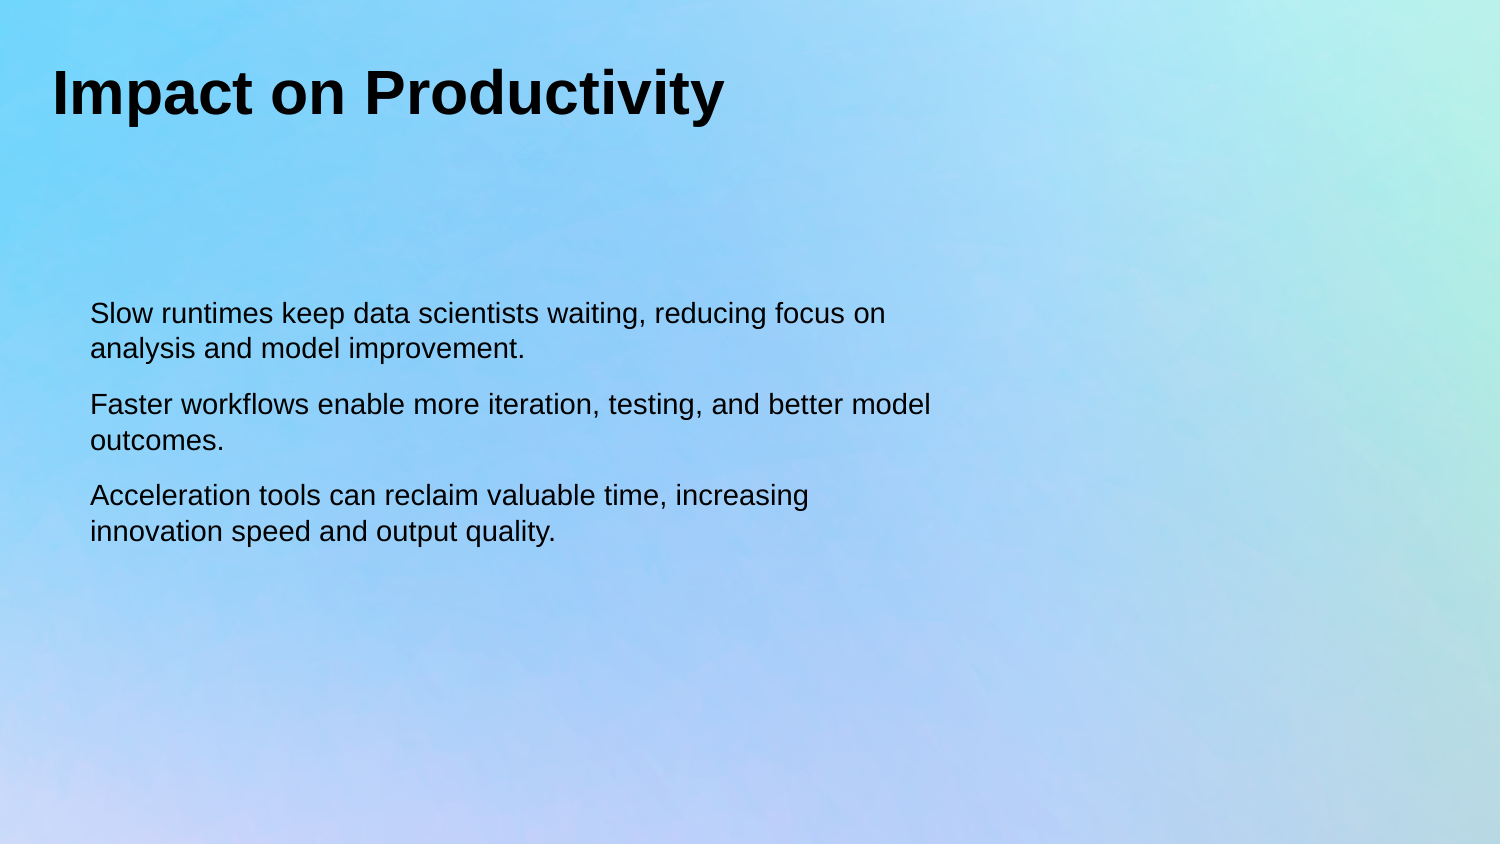

# Impact on Productivity
Slow runtimes keep data scientists waiting, reducing focus on analysis and model improvement.
Faster workflows enable more iteration, testing, and better model outcomes.
Acceleration tools can reclaim valuable time, increasing innovation speed and output quality.